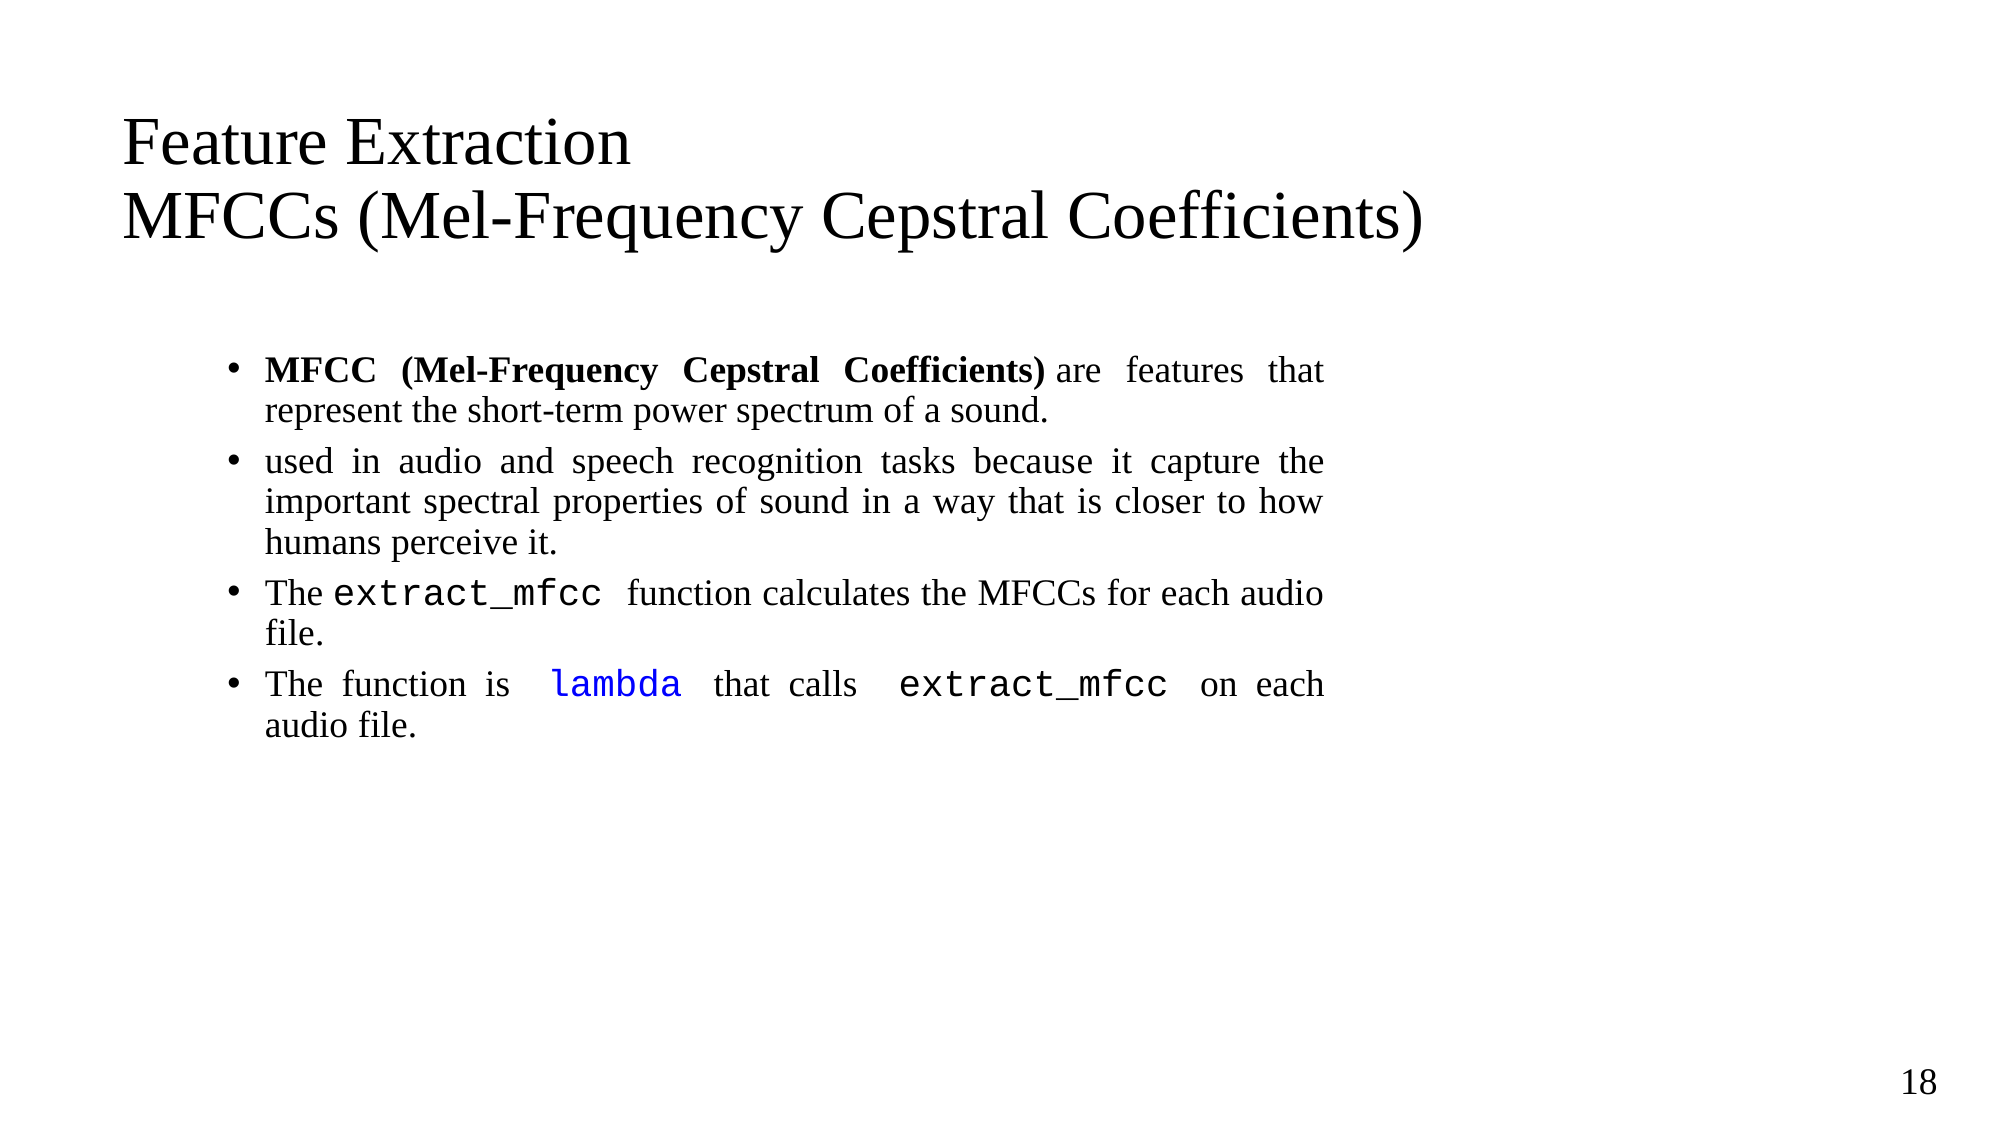

# Feature Extraction   MFCCs (Mel-Frequency Cepstral Coefficients)

MFCC (Mel-Frequency Cepstral Coefficients) are features that represent the short-term power spectrum of a sound.
used in audio and speech recognition tasks because it capture the important spectral properties of sound in a way that is closer to how humans perceive it.
The extract_mfcc function calculates the MFCCs for each audio file.
The function is  lambda that calls  extract_mfcc on each audio file.
    18